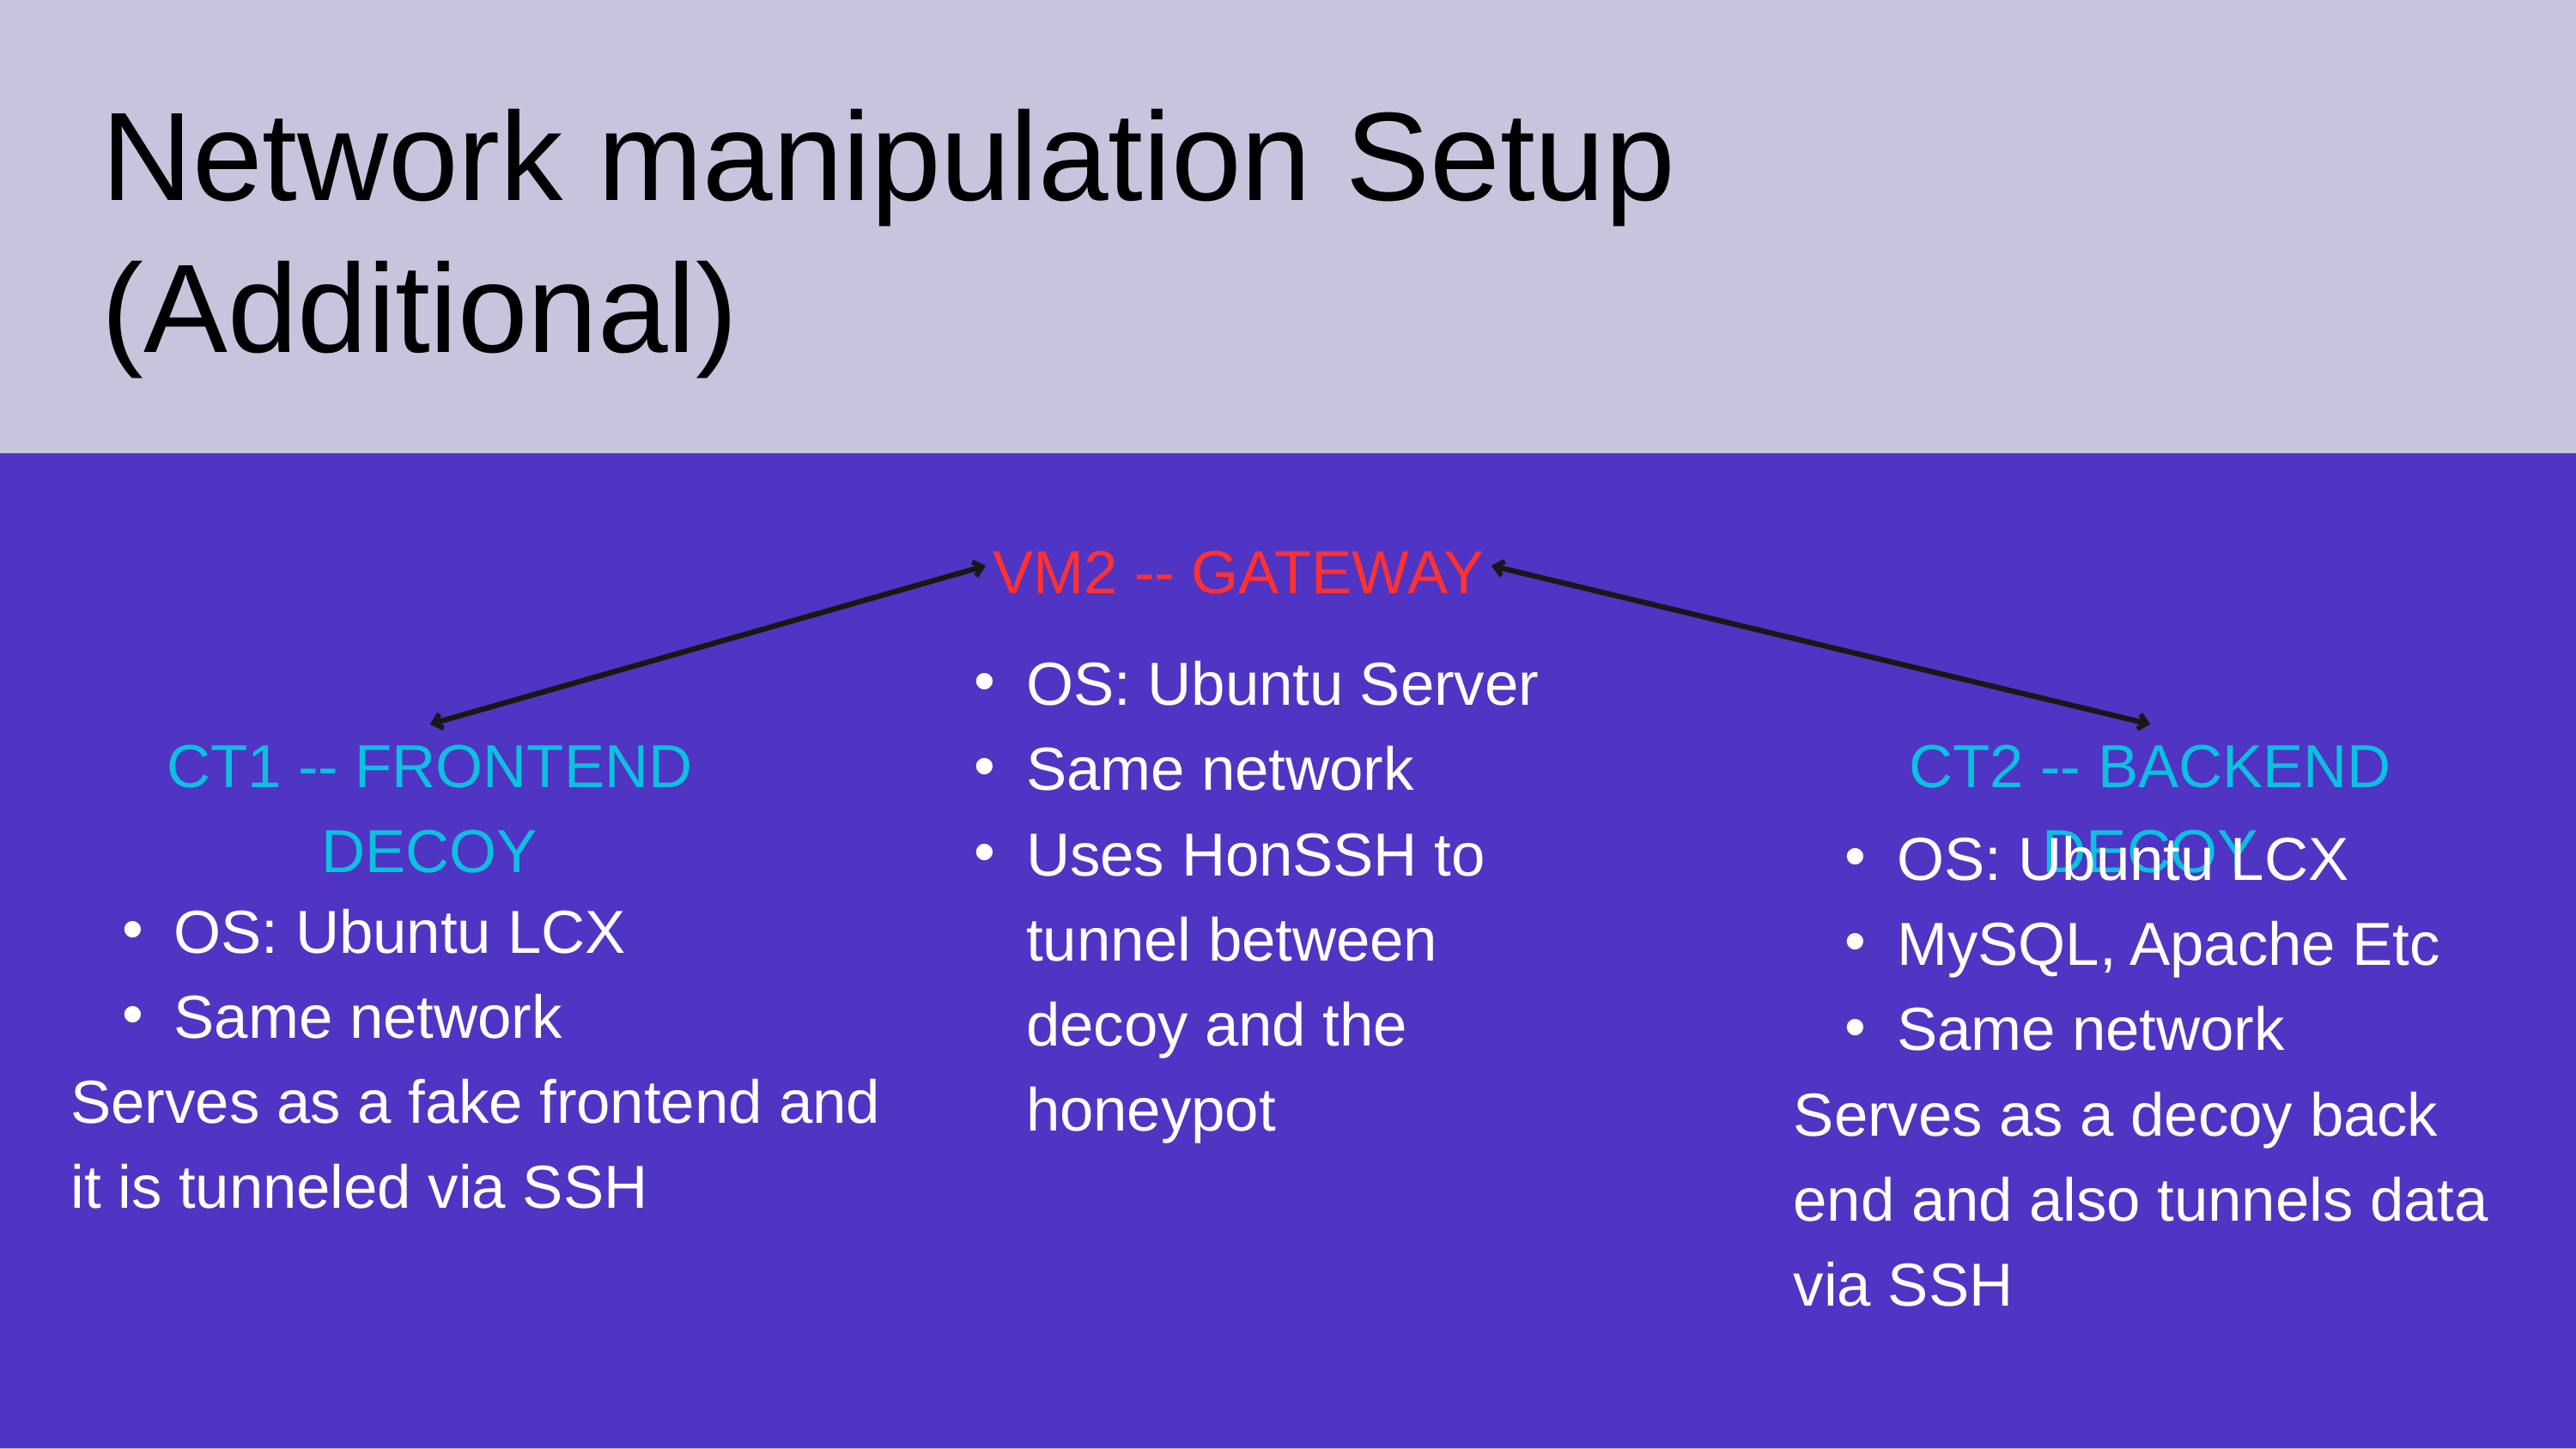

Network manipulation Setup (Additional)
VM2 -- GATEWAY

OS: Ubuntu Server
Same network
Uses HonSSH to tunnel between decoy and the honeypot
CT1 -- FRONTEND DECOY
CT2 -- BACKEND DECOY
OS: Ubuntu LCX
MySQL, Apache Etc
Same network
Serves as a decoy back end and also tunnels data via SSH
OS: Ubuntu LCX
Same network
Serves as a fake frontend and it is tunneled via SSH